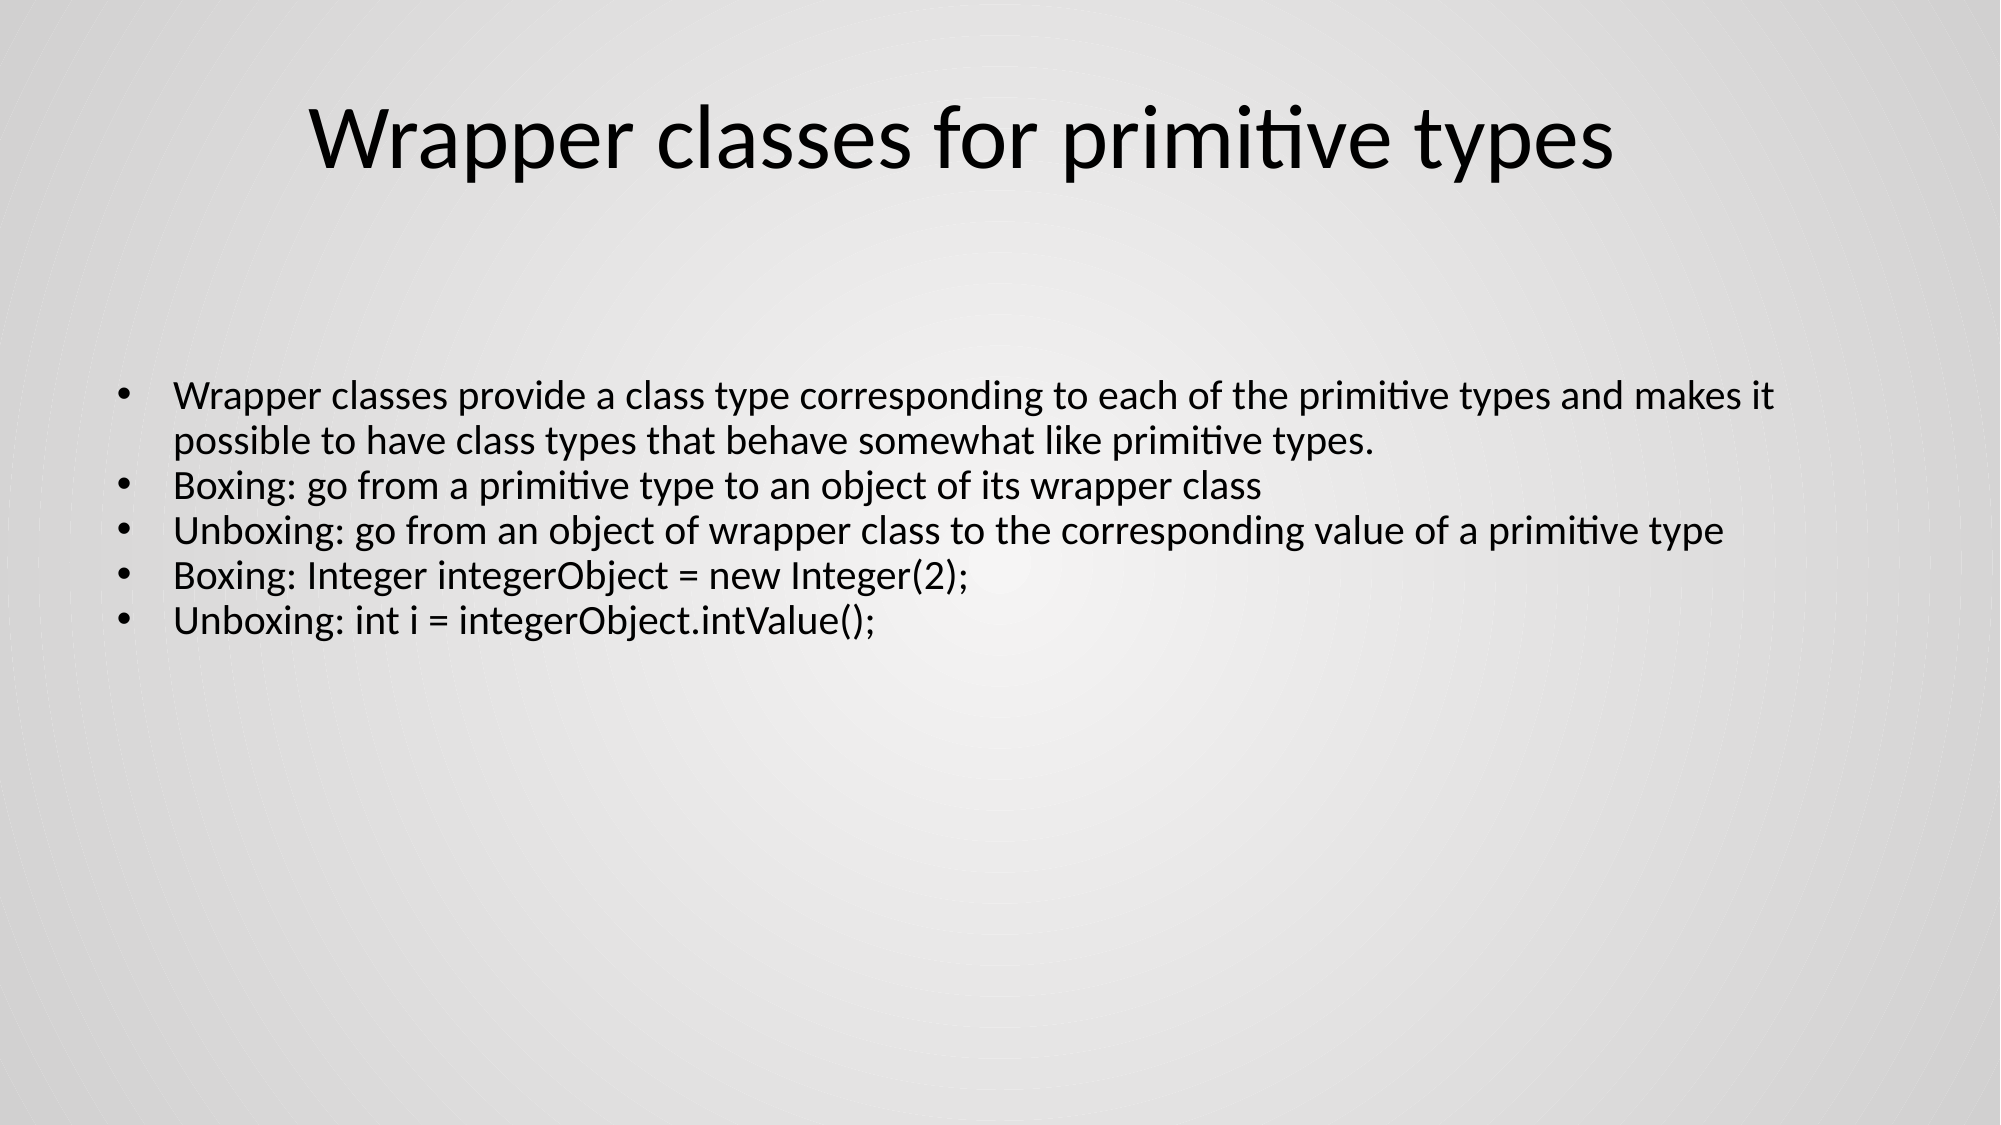

# Wrapper classes for primitive types

Wrapper classes provide a class type corresponding to each of the primitive types and makes it possible to have class types that behave somewhat like primitive types.
Boxing: go from a primitive type to an object of its wrapper class
Unboxing: go from an object of wrapper class to the corresponding value of a primitive type
Boxing: Integer integerObject = new Integer(2);
Unboxing: int i = integerObject.intValue();